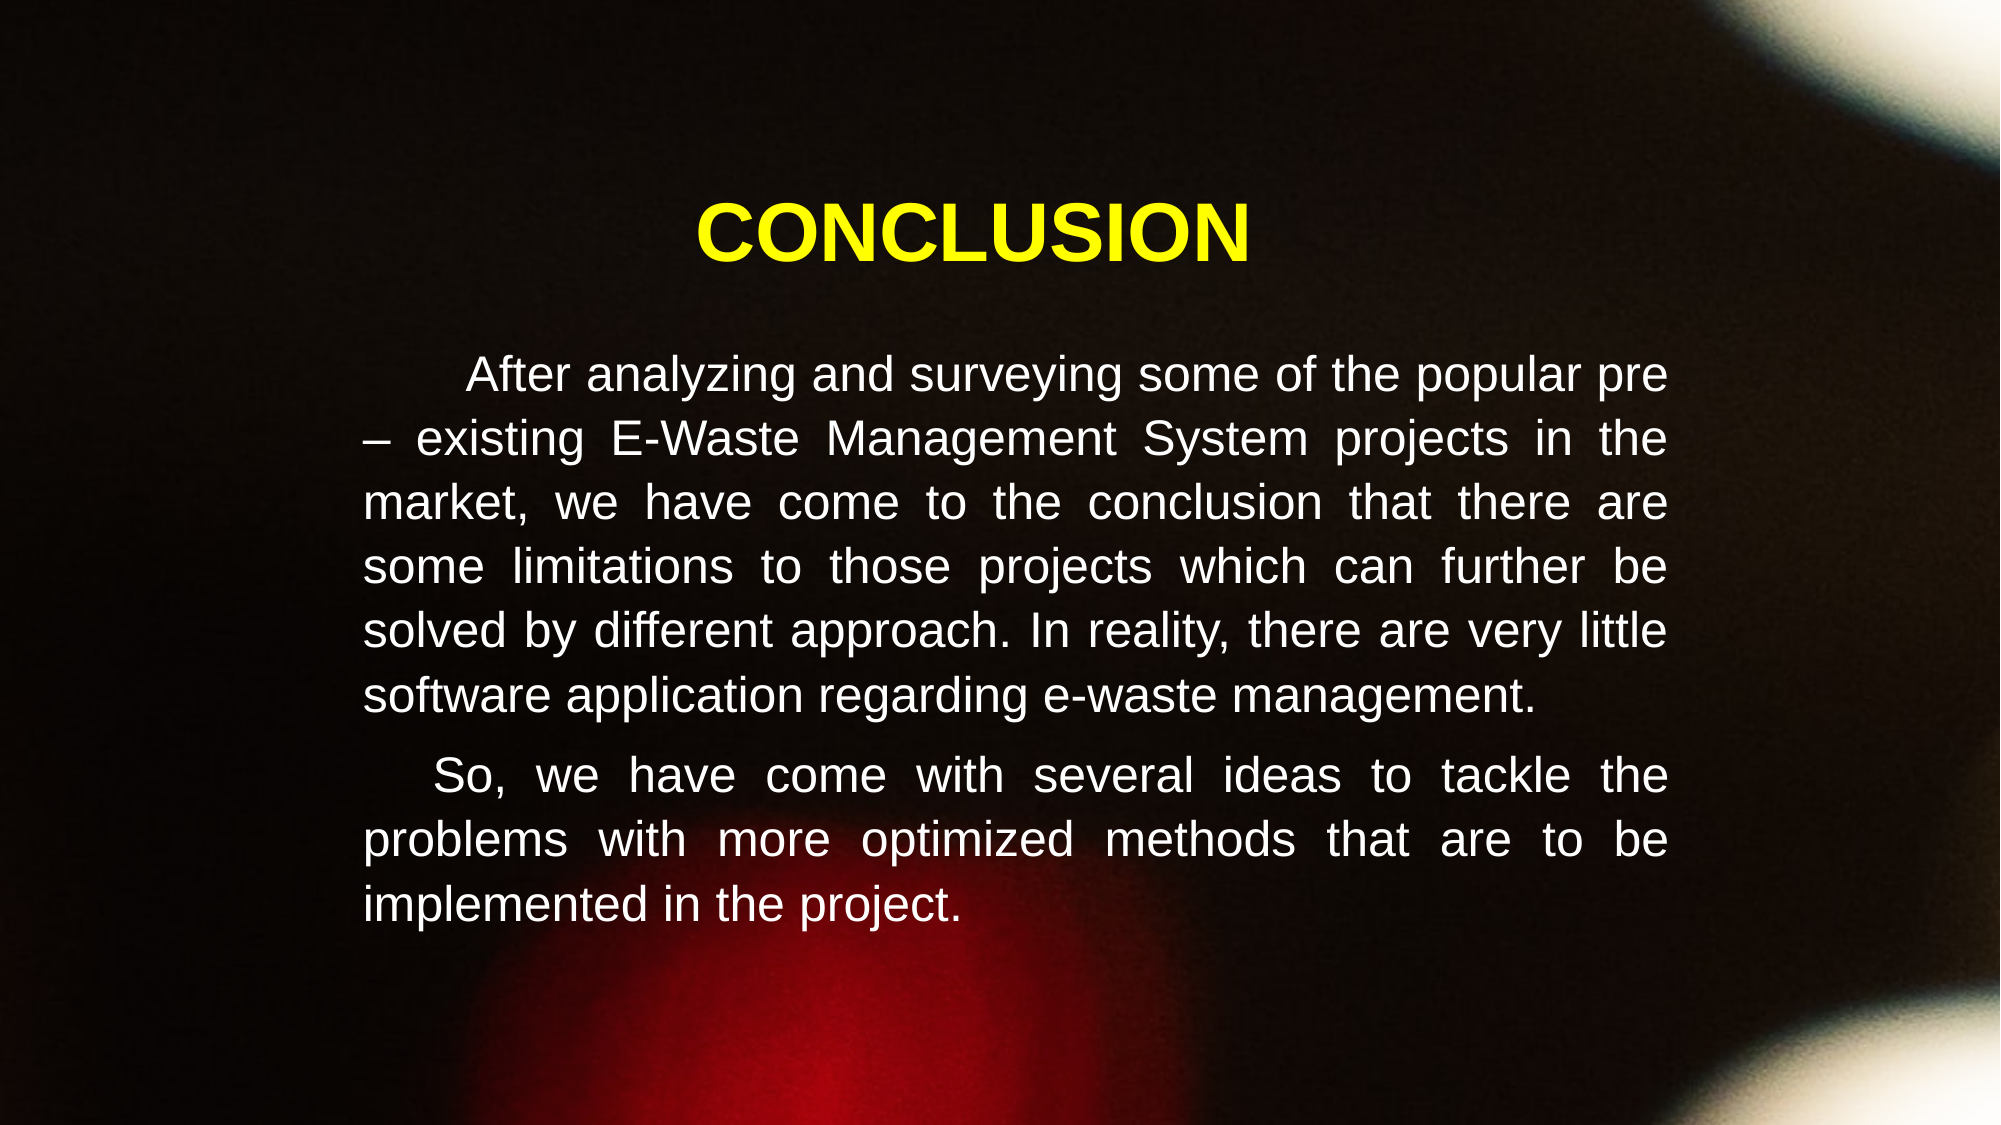

CONCLUSION

After analyzing and surveying some of the popular pre – existing E-Waste Management System projects in the market, we have come to the conclusion that there are some limitations to those projects which can further be solved by different approach. In reality, there are very little software application regarding e-waste management.
So, we have come with several ideas to tackle the problems with more optimized methods that are to be implemented in the project.